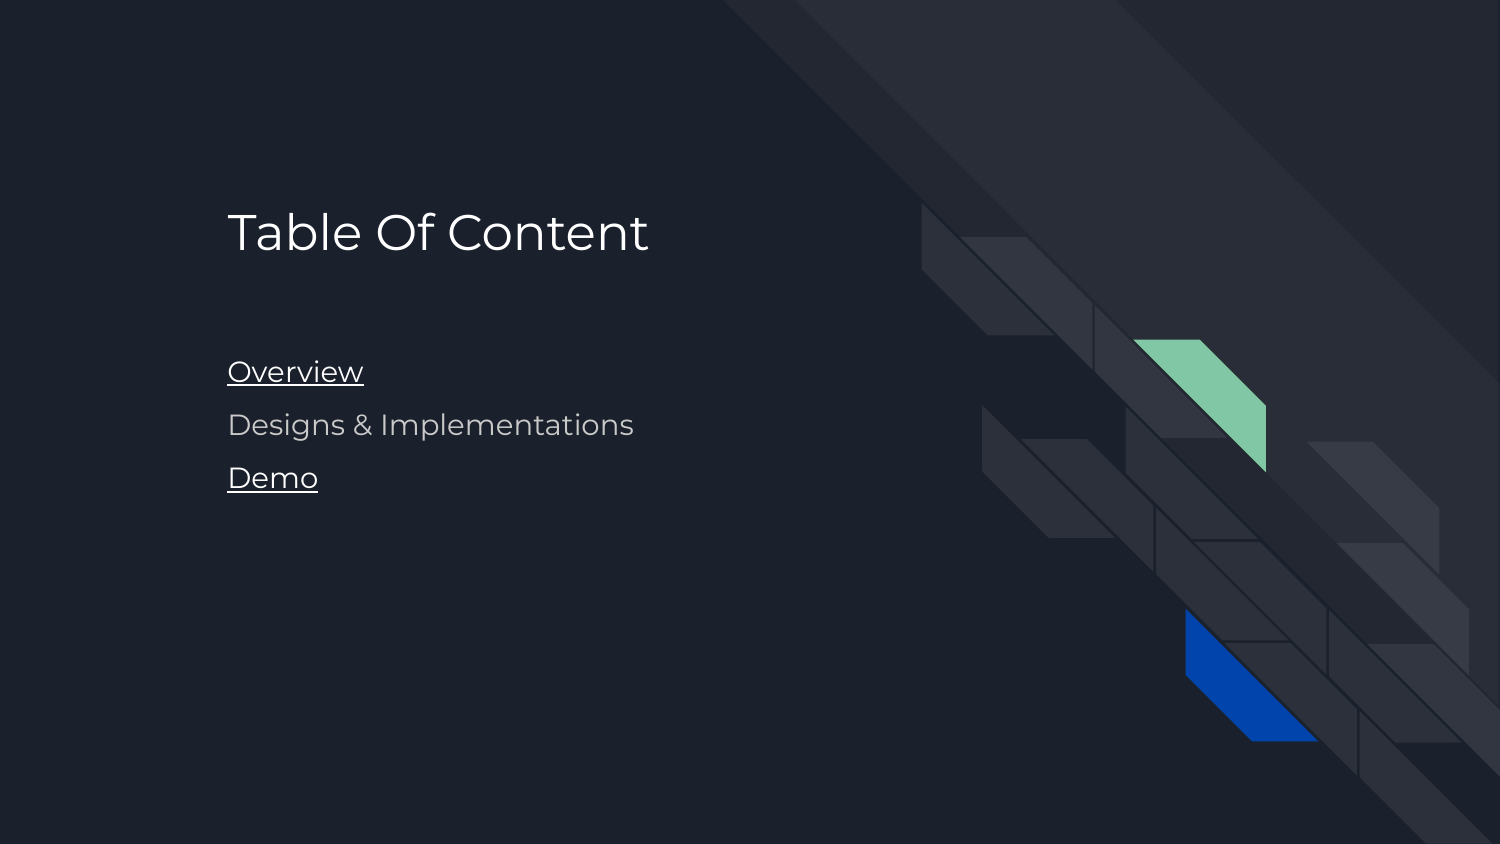

# Table Of Content
Overview
Designs & Implementations
Demo